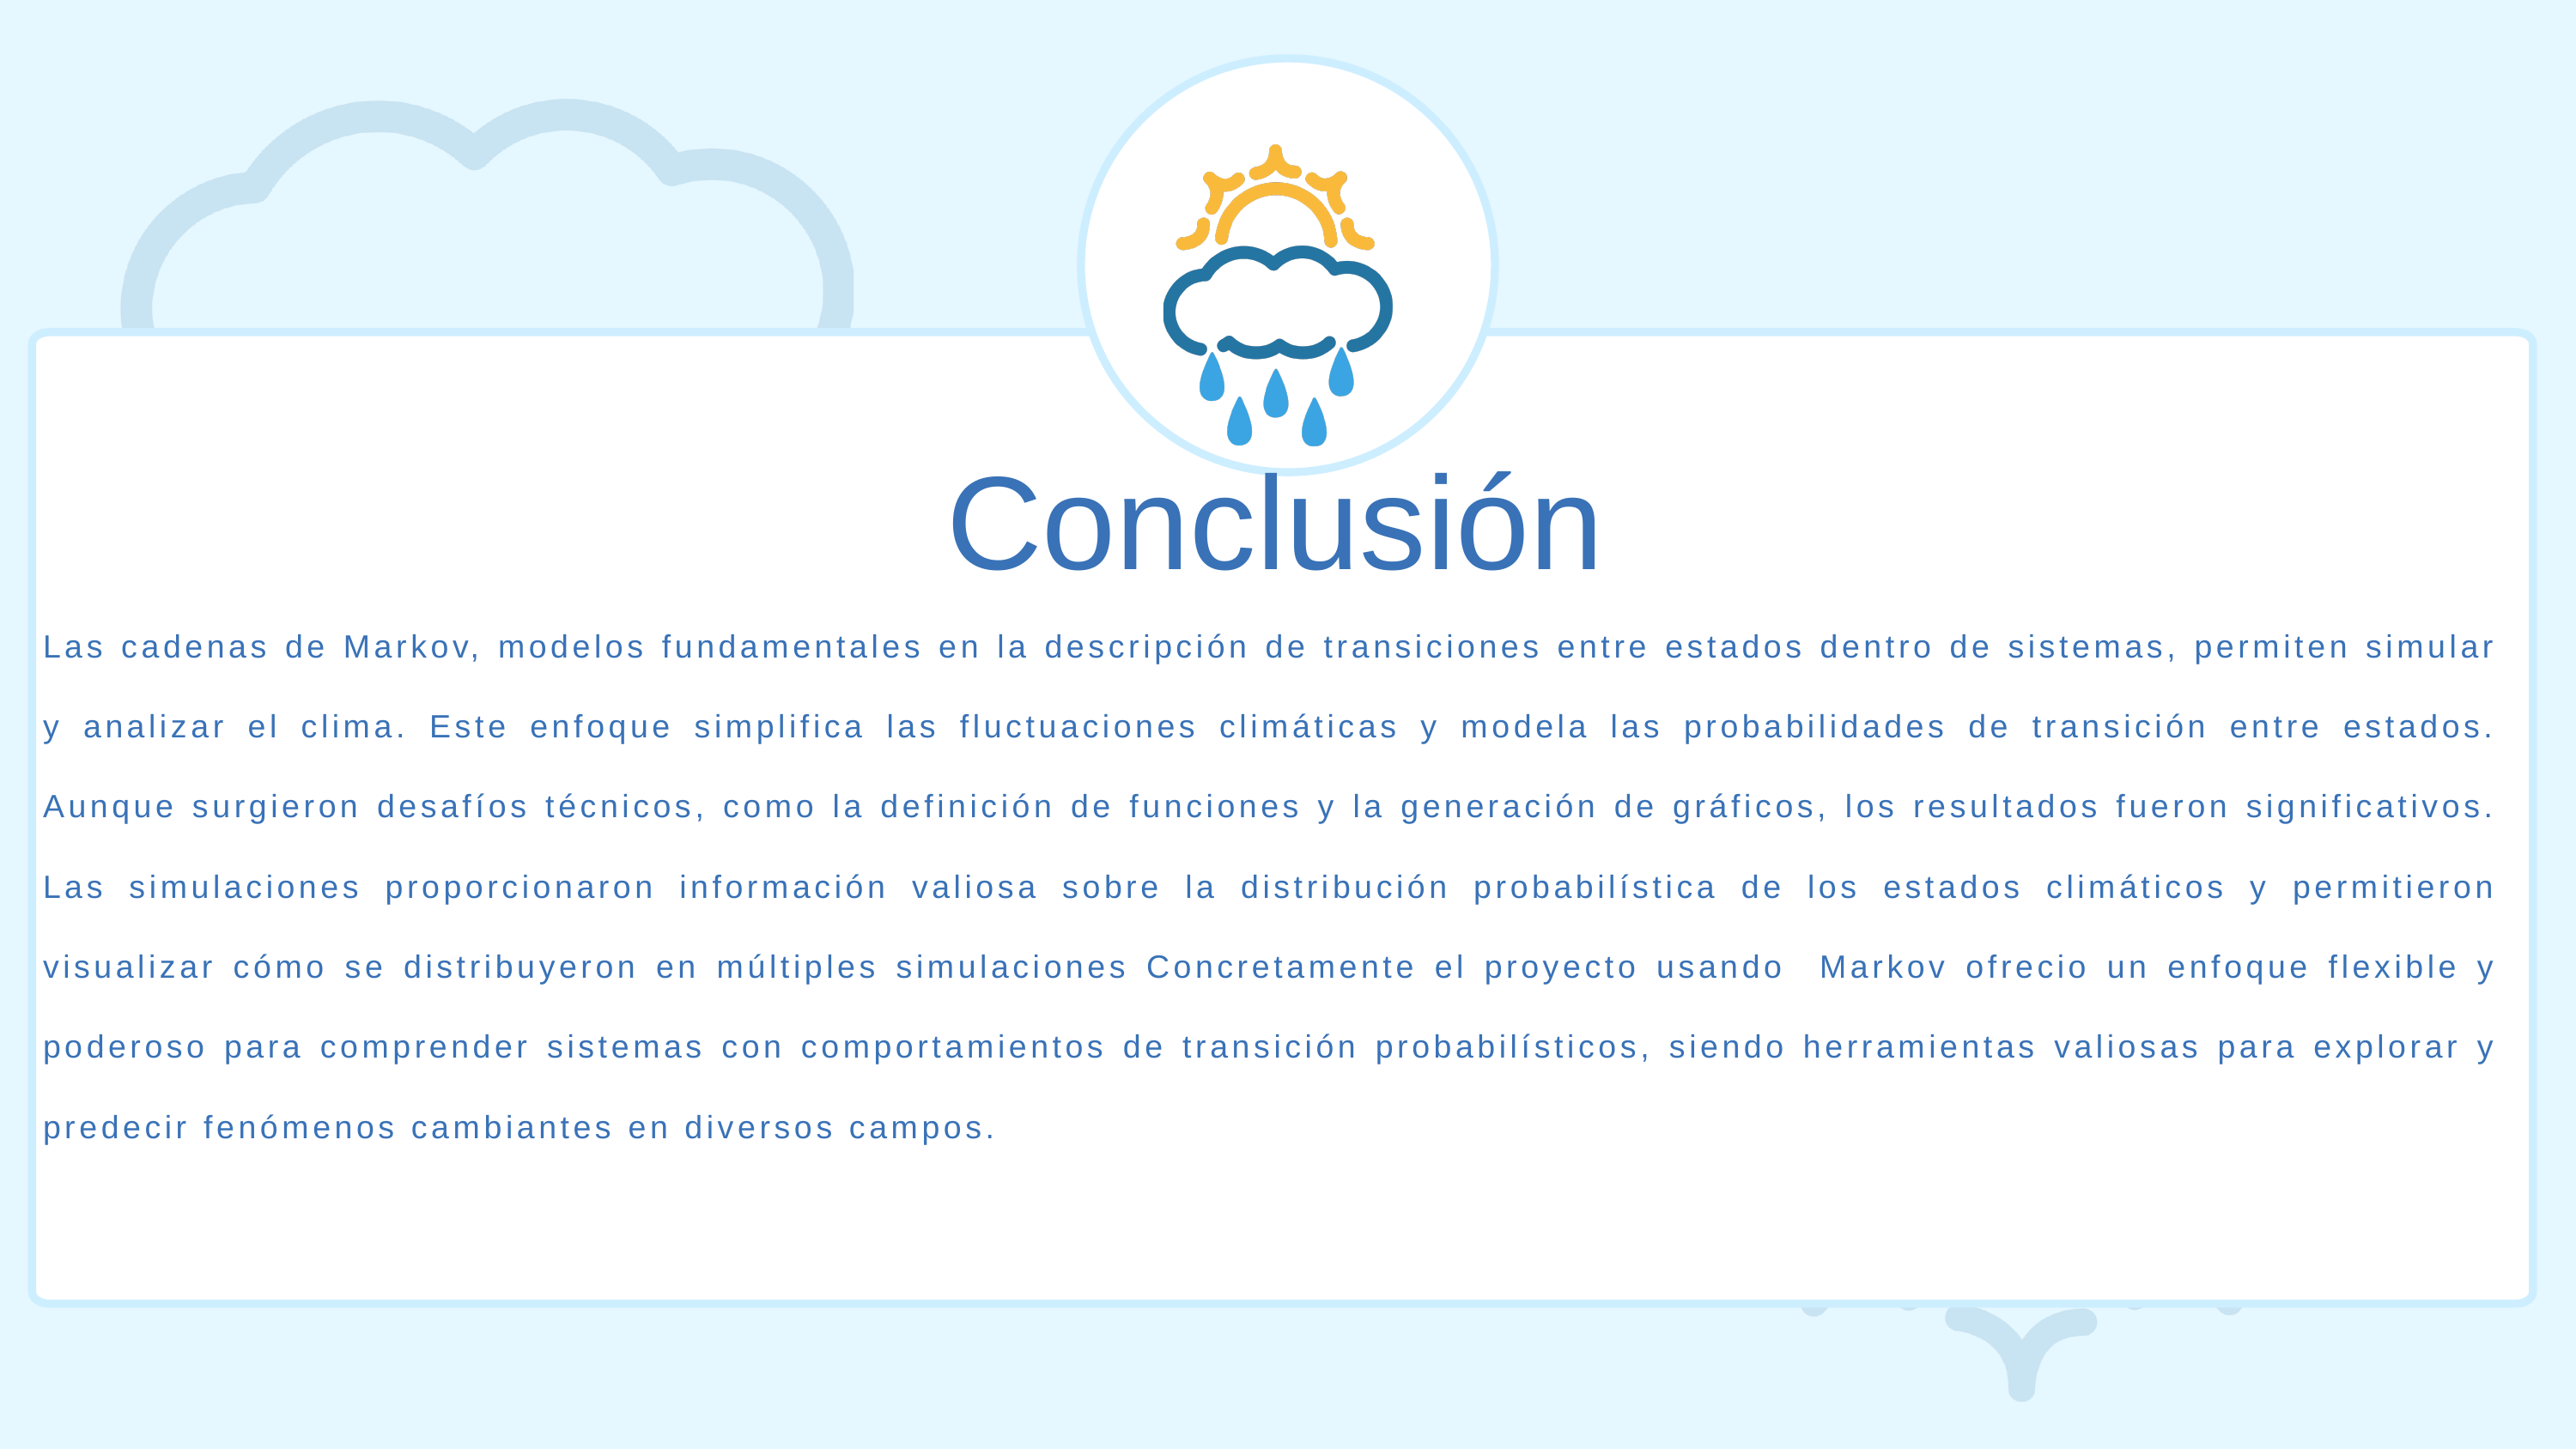

Conclusión

Las cadenas de Markov, modelos fundamentales en la descripción de transiciones entre estados dentro de sistemas, permiten simular y analizar el clima. Este enfoque simplifica las fluctuaciones climáticas y modela las probabilidades de transición entre estados. Aunque surgieron desafíos técnicos, como la definición de funciones y la generación de gráficos, los resultados fueron significativos. Las simulaciones proporcionaron información valiosa sobre la distribución probabilística de los estados climáticos y permitieron visualizar cómo se distribuyeron en múltiples simulaciones Concretamente el proyecto usando  Markov ofrecio un enfoque flexible y poderoso para comprender sistemas con comportamientos de transición probabilísticos, siendo herramientas valiosas para explorar y predecir fenómenos cambiantes en diversos campos.